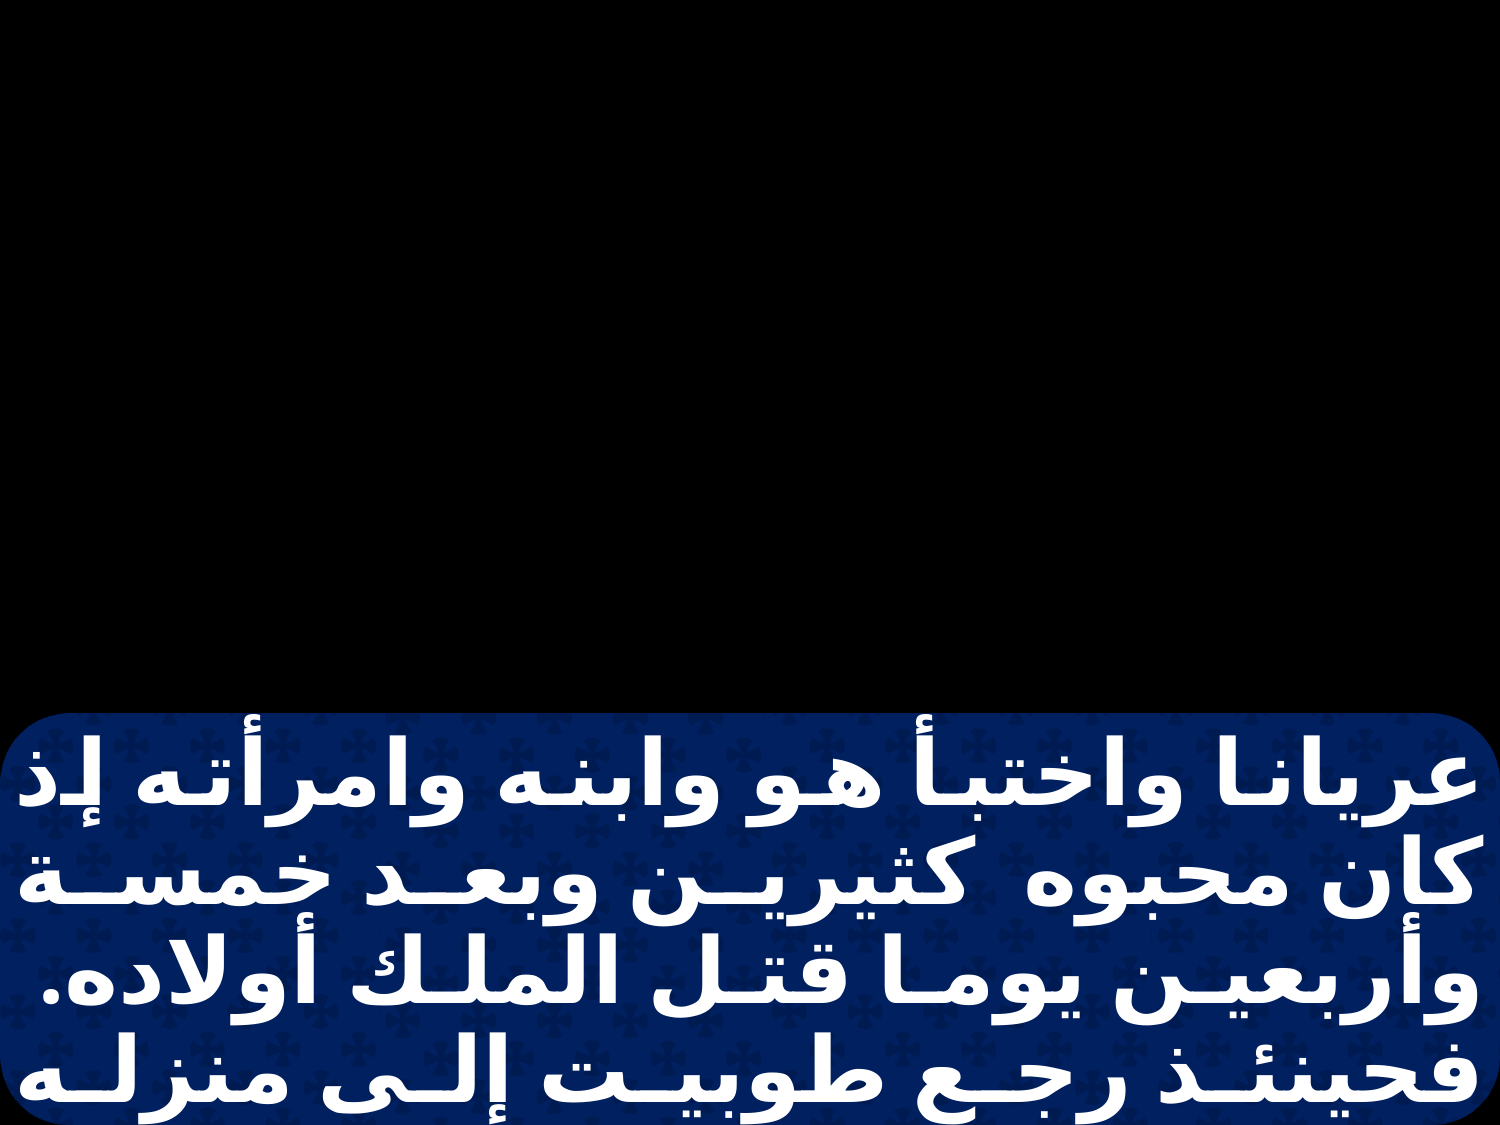

عريانا واختبأ هو وابنه وامرأته إذ كان محبوه  كثيرين وبعد خمسة وأربعين يوما قتل الملك أولاده.  فحينئذ رجع طوبيت إلى منزله واسترد كل ما كان  قد فقد له. وبعد ذلك لما كان يوم عيد الرب، صنع